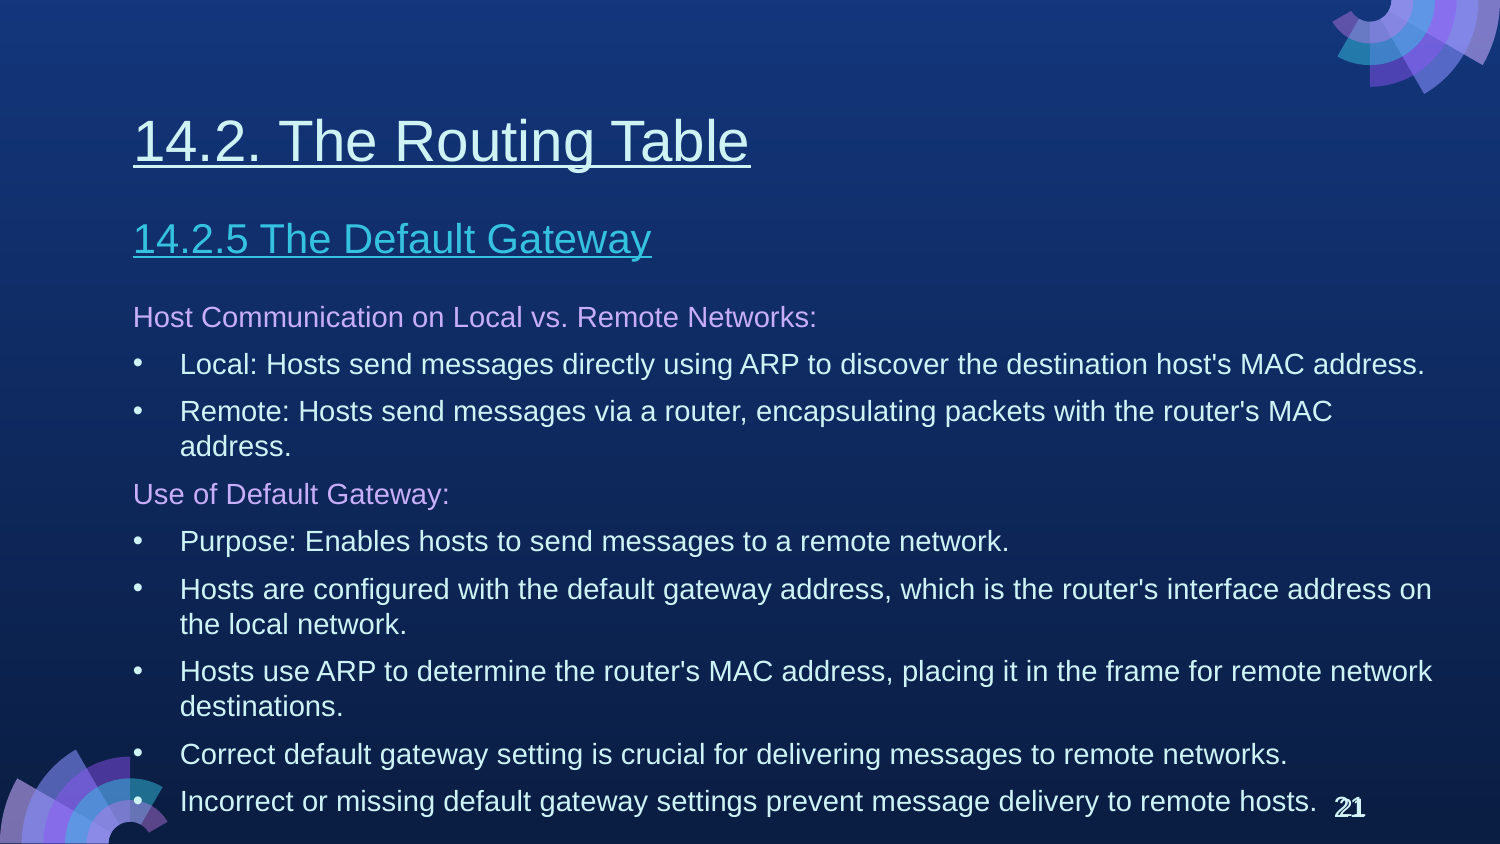

# 14.2. The Routing Table
14.2.5 The Default Gateway
Host Communication on Local vs. Remote Networks:
Local: Hosts send messages directly using ARP to discover the destination host's MAC address.
Remote: Hosts send messages via a router, encapsulating packets with the router's MAC address.
Use of Default Gateway:
Purpose: Enables hosts to send messages to a remote network.
Hosts are configured with the default gateway address, which is the router's interface address on the local network.
Hosts use ARP to determine the router's MAC address, placing it in the frame for remote network destinations.
Correct default gateway setting is crucial for delivering messages to remote networks.
Incorrect or missing default gateway settings prevent message delivery to remote hosts.
21